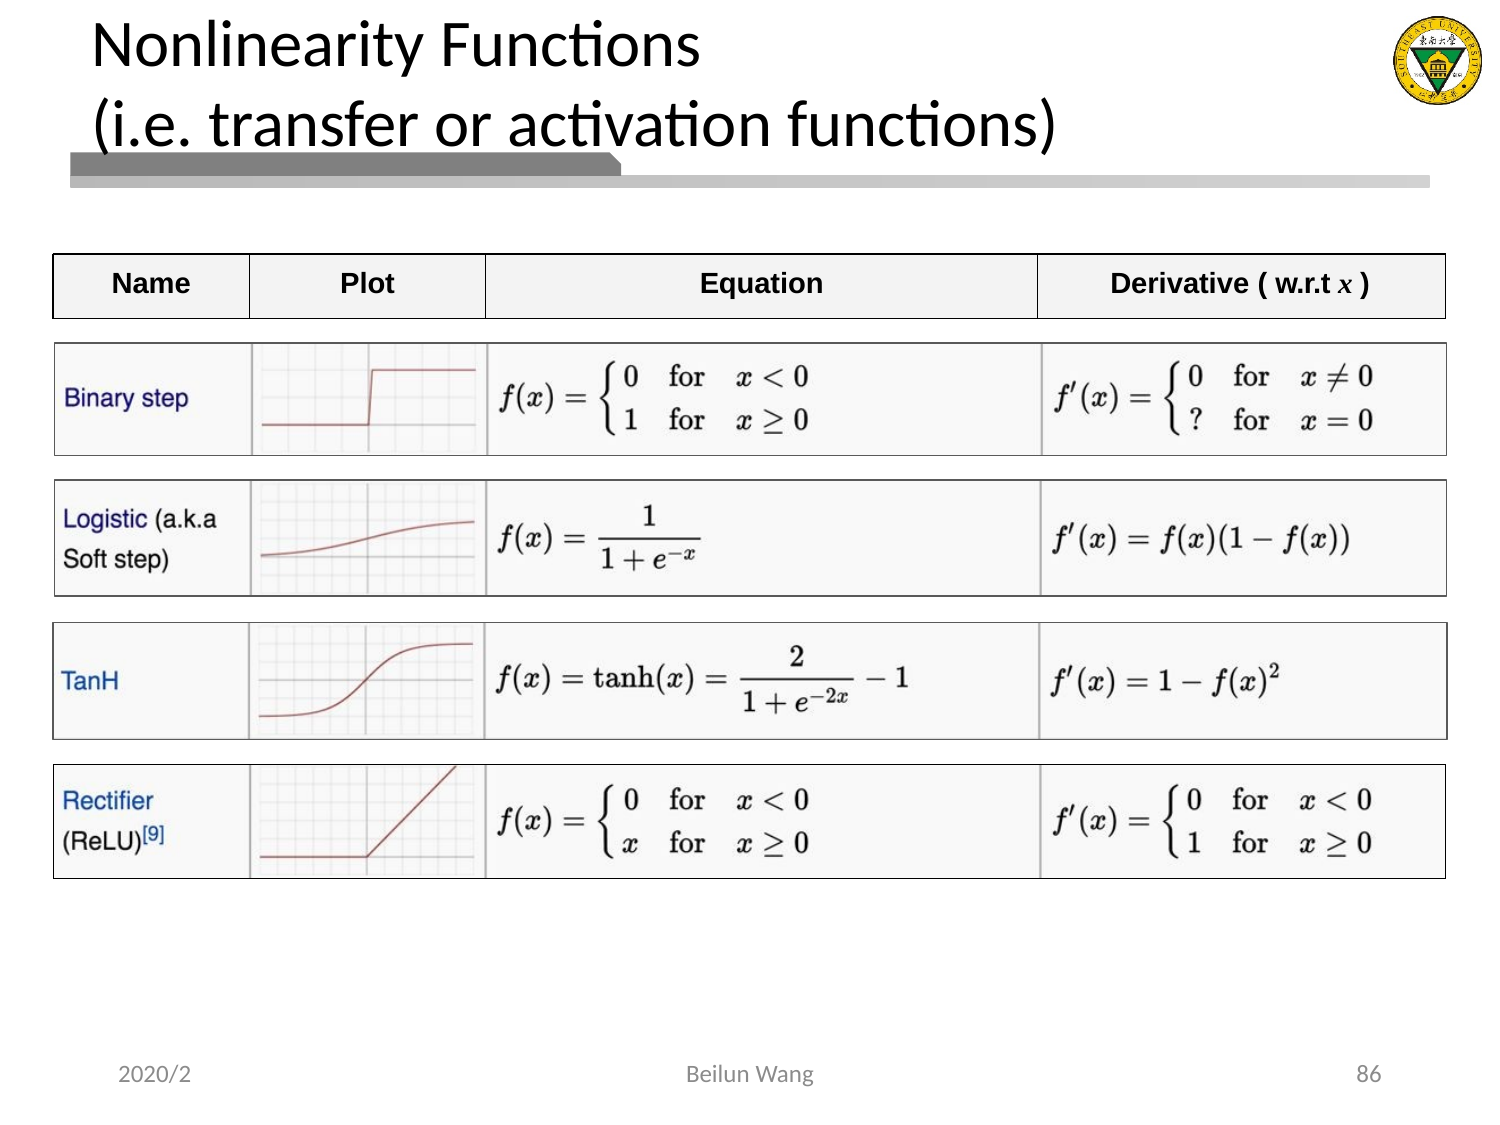

# Nonlinearity Functions (i.e. transfer or activation functions)
| Name | Plot | Equation | Derivative ( w.r.t x ) |
| --- | --- | --- | --- |

2020/2
Beilun Wang
86